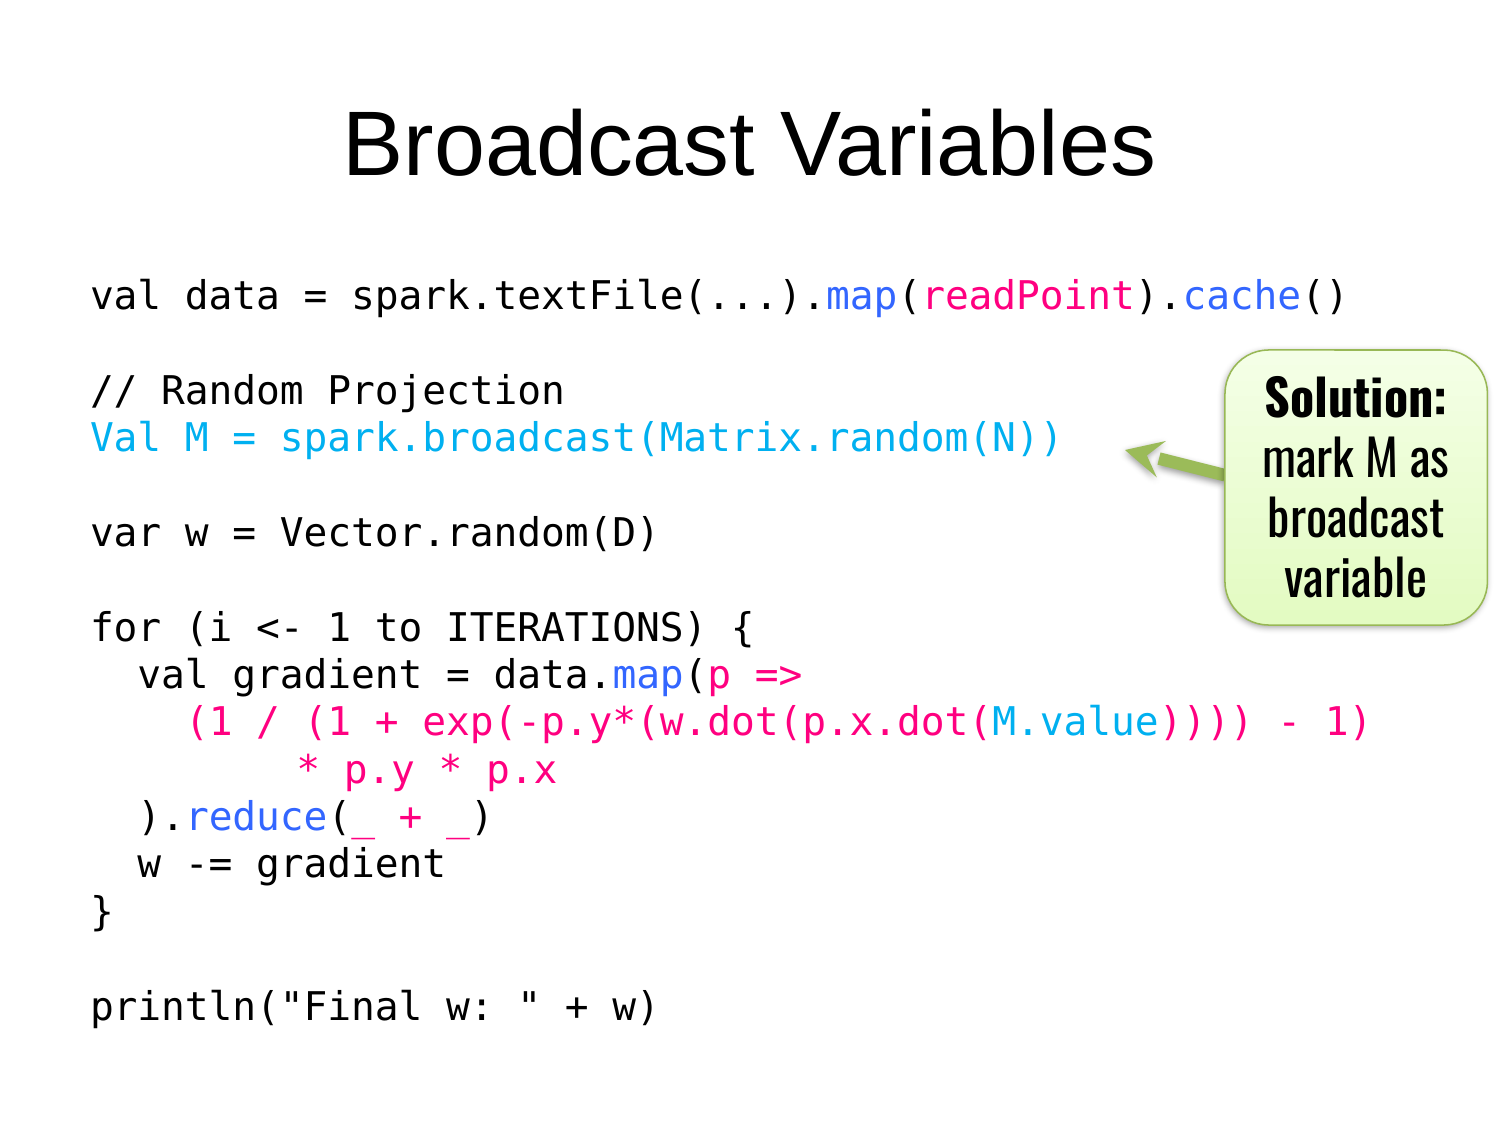

# Broadcast Variables
val data = spark.textFile(...).map(readPoint).cache()

// Random Projection
Val M = spark.broadcast(Matrix.random(N))

var w = Vector.random(D)

for (i <- 1 to ITERATIONS) {
  val gradient = data.map(p =>
    (1 / (1 + exp(-p.y*(w.dot(p.x.dot(M.value)))) - 1) 	* p.y * p.x
  ).reduce(_ + _)
  w -= gradient
}

println("Final w: " + w)
Solution: mark M as broadcast variable